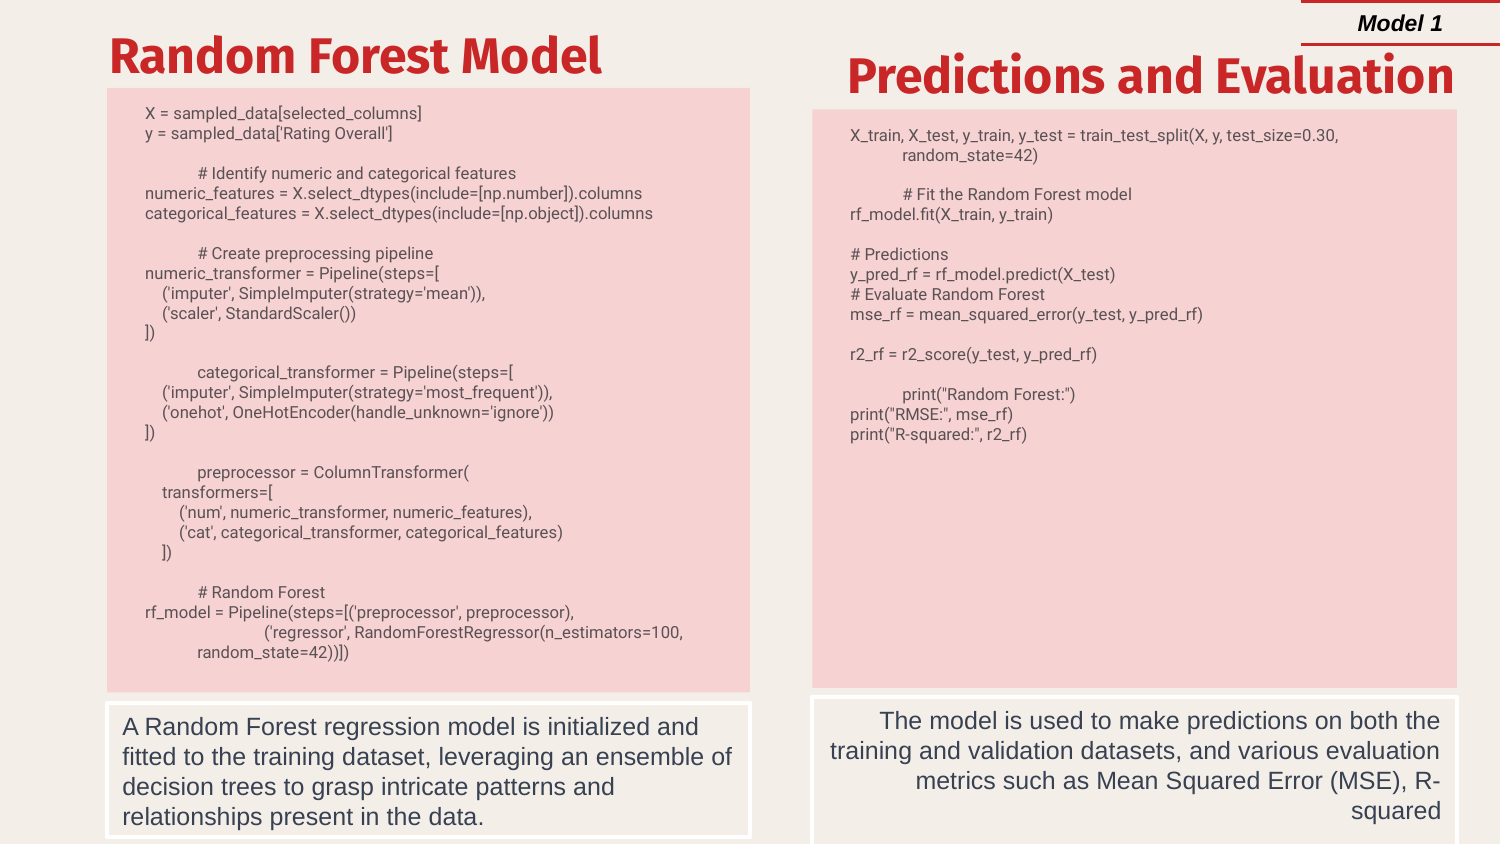

| Model 1 |
| --- |
Random Forest Model
Predictions and Evaluation
X = sampled_data[selected_columns]
y = sampled_data['Rating Overall']
# Identify numeric and categorical features
numeric_features = X.select_dtypes(include=[np.number]).columns
categorical_features = X.select_dtypes(include=[np.object]).columns
# Create preprocessing pipeline
numeric_transformer = Pipeline(steps=[
    ('imputer', SimpleImputer(strategy='mean')),
    ('scaler', StandardScaler())
])
categorical_transformer = Pipeline(steps=[
    ('imputer', SimpleImputer(strategy='most_frequent')),
    ('onehot', OneHotEncoder(handle_unknown='ignore'))
])
preprocessor = ColumnTransformer(
    transformers=[
        ('num', numeric_transformer, numeric_features),
        ('cat', categorical_transformer, categorical_features)
    ])
# Random Forest
rf_model = Pipeline(steps=[('preprocessor', preprocessor),
                            ('regressor', RandomForestRegressor(n_estimators=100, random_state=42))])

X_train, X_test, y_train, y_test = train_test_split(X, y, test_size=0.30, random_state=42)
# Fit the Random Forest model
rf_model.fit(X_train, y_train)

# Predictions
y_pred_rf = rf_model.predict(X_test)
# Evaluate Random Forest
mse_rf = mean_squared_error(y_test, y_pred_rf)

r2_rf = r2_score(y_test, y_pred_rf)
print("Random Forest:")
print("RMSE:", mse_rf)
print("R-squared:", r2_rf)

The model is used to make predictions on both the training and validation datasets, and various evaluation metrics such as Mean Squared Error (MSE), R-squared
A Random Forest regression model is initialized and fitted to the training dataset, leveraging an ensemble of decision trees to grasp intricate patterns and relationships present in the data.